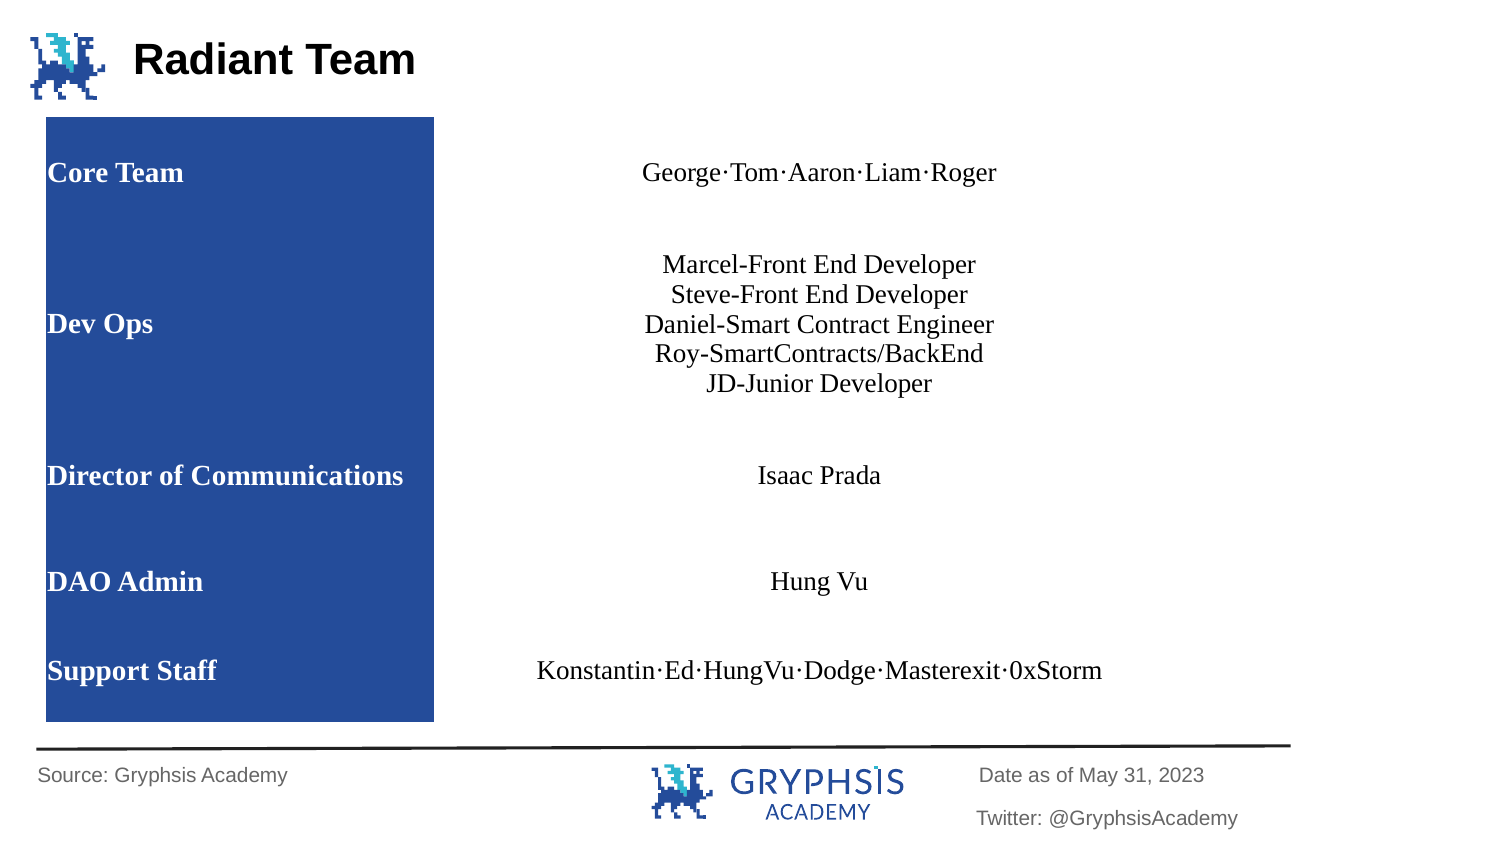

Radiant Team

| Core Team | George·Tom·Aaron·Liam·Roger |
| --- | --- |
| Dev Ops | Marcel-Front End Developer Steve-Front End Developer Daniel-Smart Contract Engineer Roy-SmartContracts/BackEnd JD-Junior Developer |
| Director of Communications | Isaac Prada |
| DAO Admin | Hung Vu |
| Support Staff | Konstantin·Ed·HungVu·Dodge·Masterexit·0xStorm |
Source: Gryphsis Academy
Date as of May 31, 2023

Twitter: @GryphsisAcademy